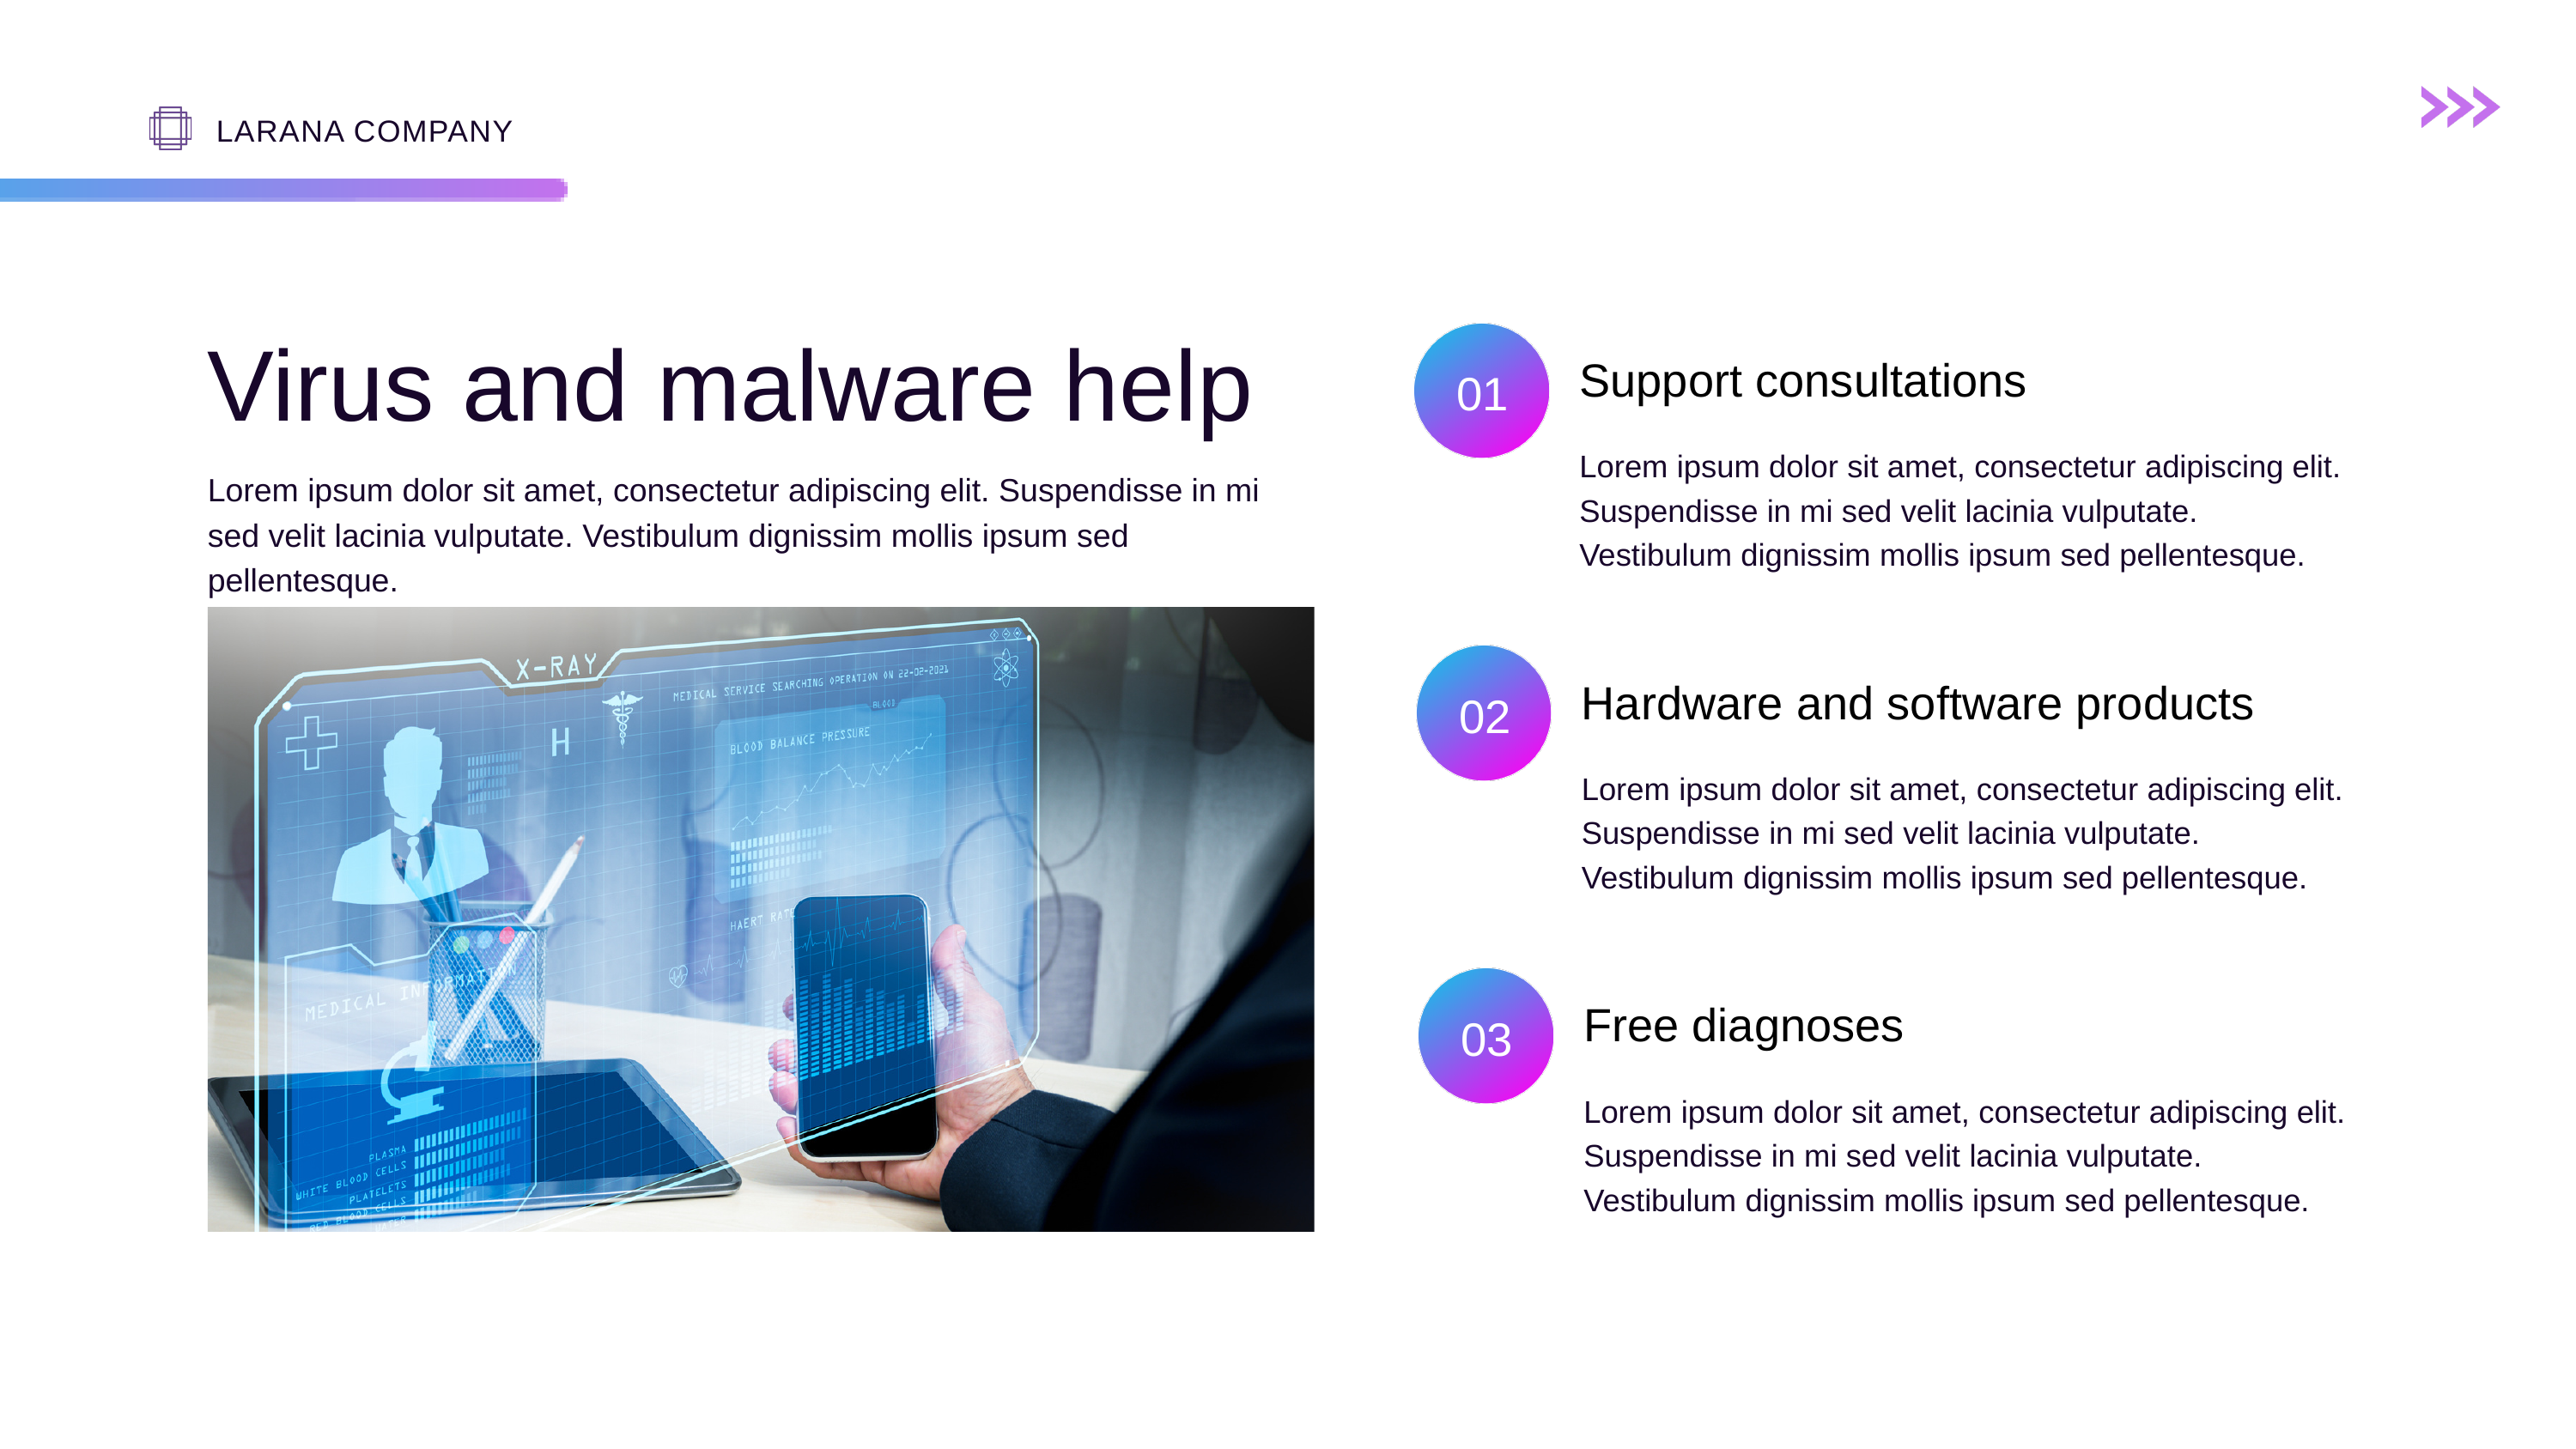

LARANA COMPANY

Virus and malware help

Support consultations
01
Lorem ipsum dolor sit amet, consectetur adipiscing elit. Suspendisse in mi sed velit lacinia vulputate. Vestibulum dignissim mollis ipsum sed pellentesque.
Lorem ipsum dolor sit amet, consectetur adipiscing elit. Suspendisse in mi sed velit lacinia vulputate. Vestibulum dignissim mollis ipsum sed pellentesque.

Hardware and software products
02
Lorem ipsum dolor sit amet, consectetur adipiscing elit. Suspendisse in mi sed velit lacinia vulputate. Vestibulum dignissim mollis ipsum sed pellentesque.

Free diagnoses
03
Lorem ipsum dolor sit amet, consectetur adipiscing elit. Suspendisse in mi sed velit lacinia vulputate. Vestibulum dignissim mollis ipsum sed pellentesque.